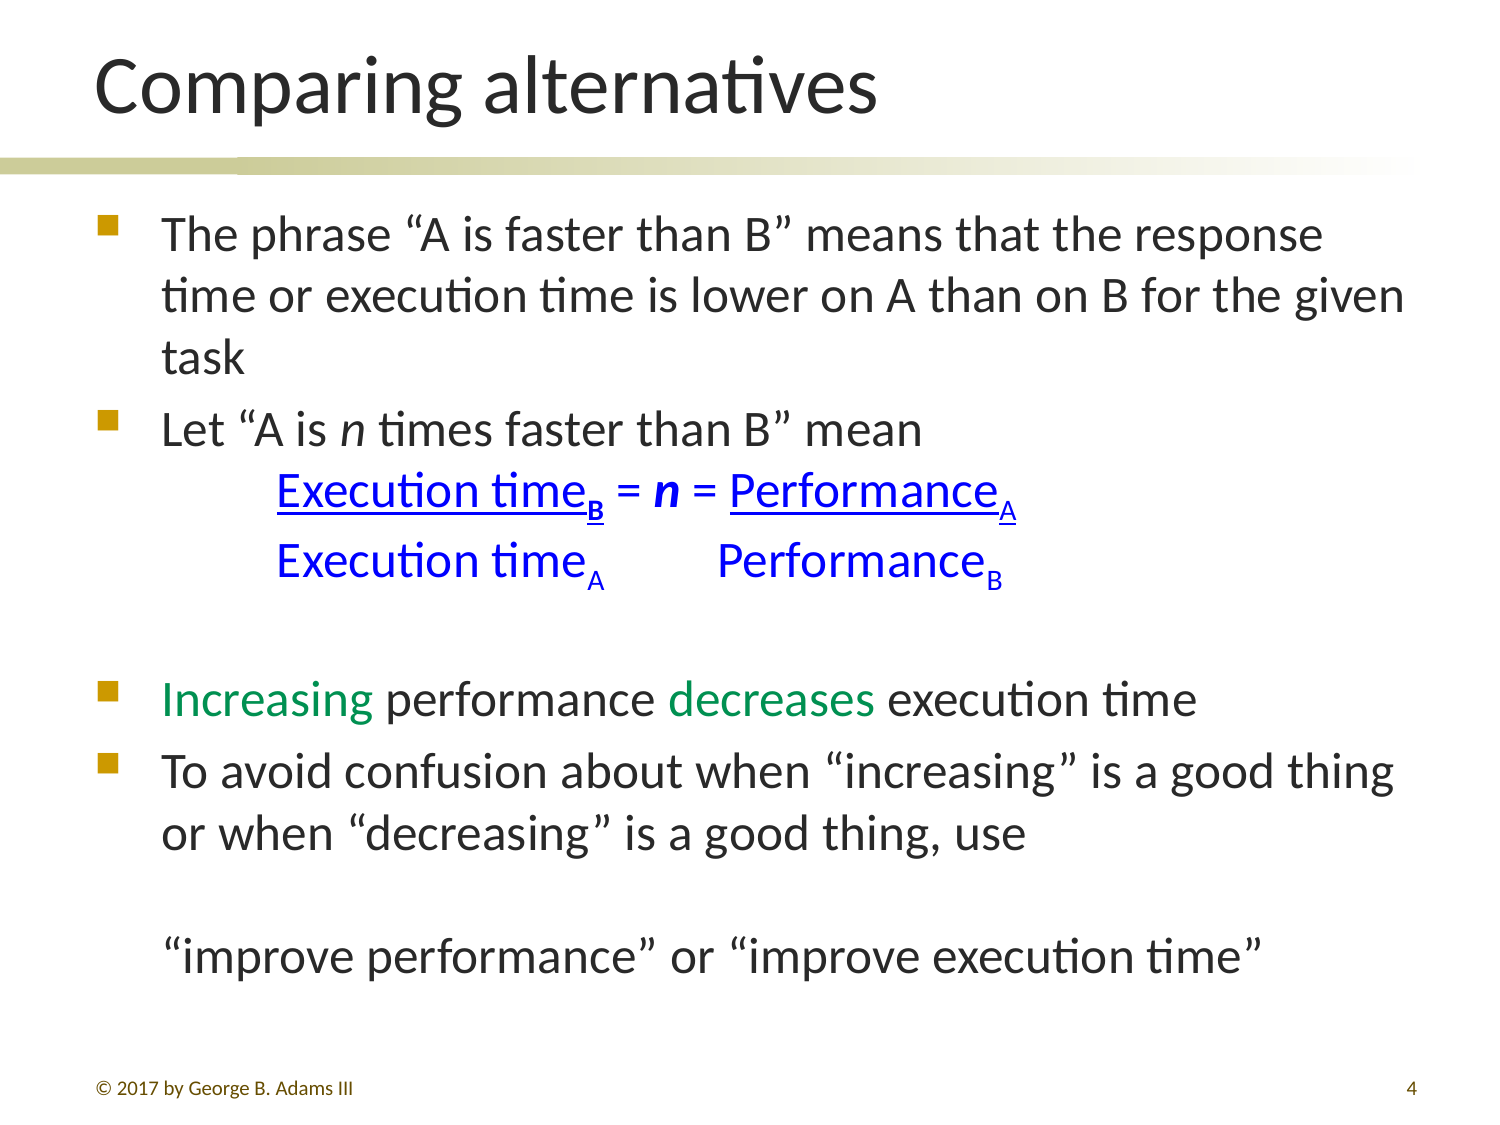

# Comparing alternatives
The phrase “A is faster than B” means that the response time or execution time is lower on A than on B for the given task
Let “A is n times faster than B” mean
	Execution timeB = n = PerformanceA
 	Execution timeA	        PerformanceB

Increasing performance decreases execution time
To avoid confusion about when “increasing” is a good thing or when “decreasing” is a good thing, use
“improve performance” or “improve execution time”
© 2017 by George B. Adams III
4